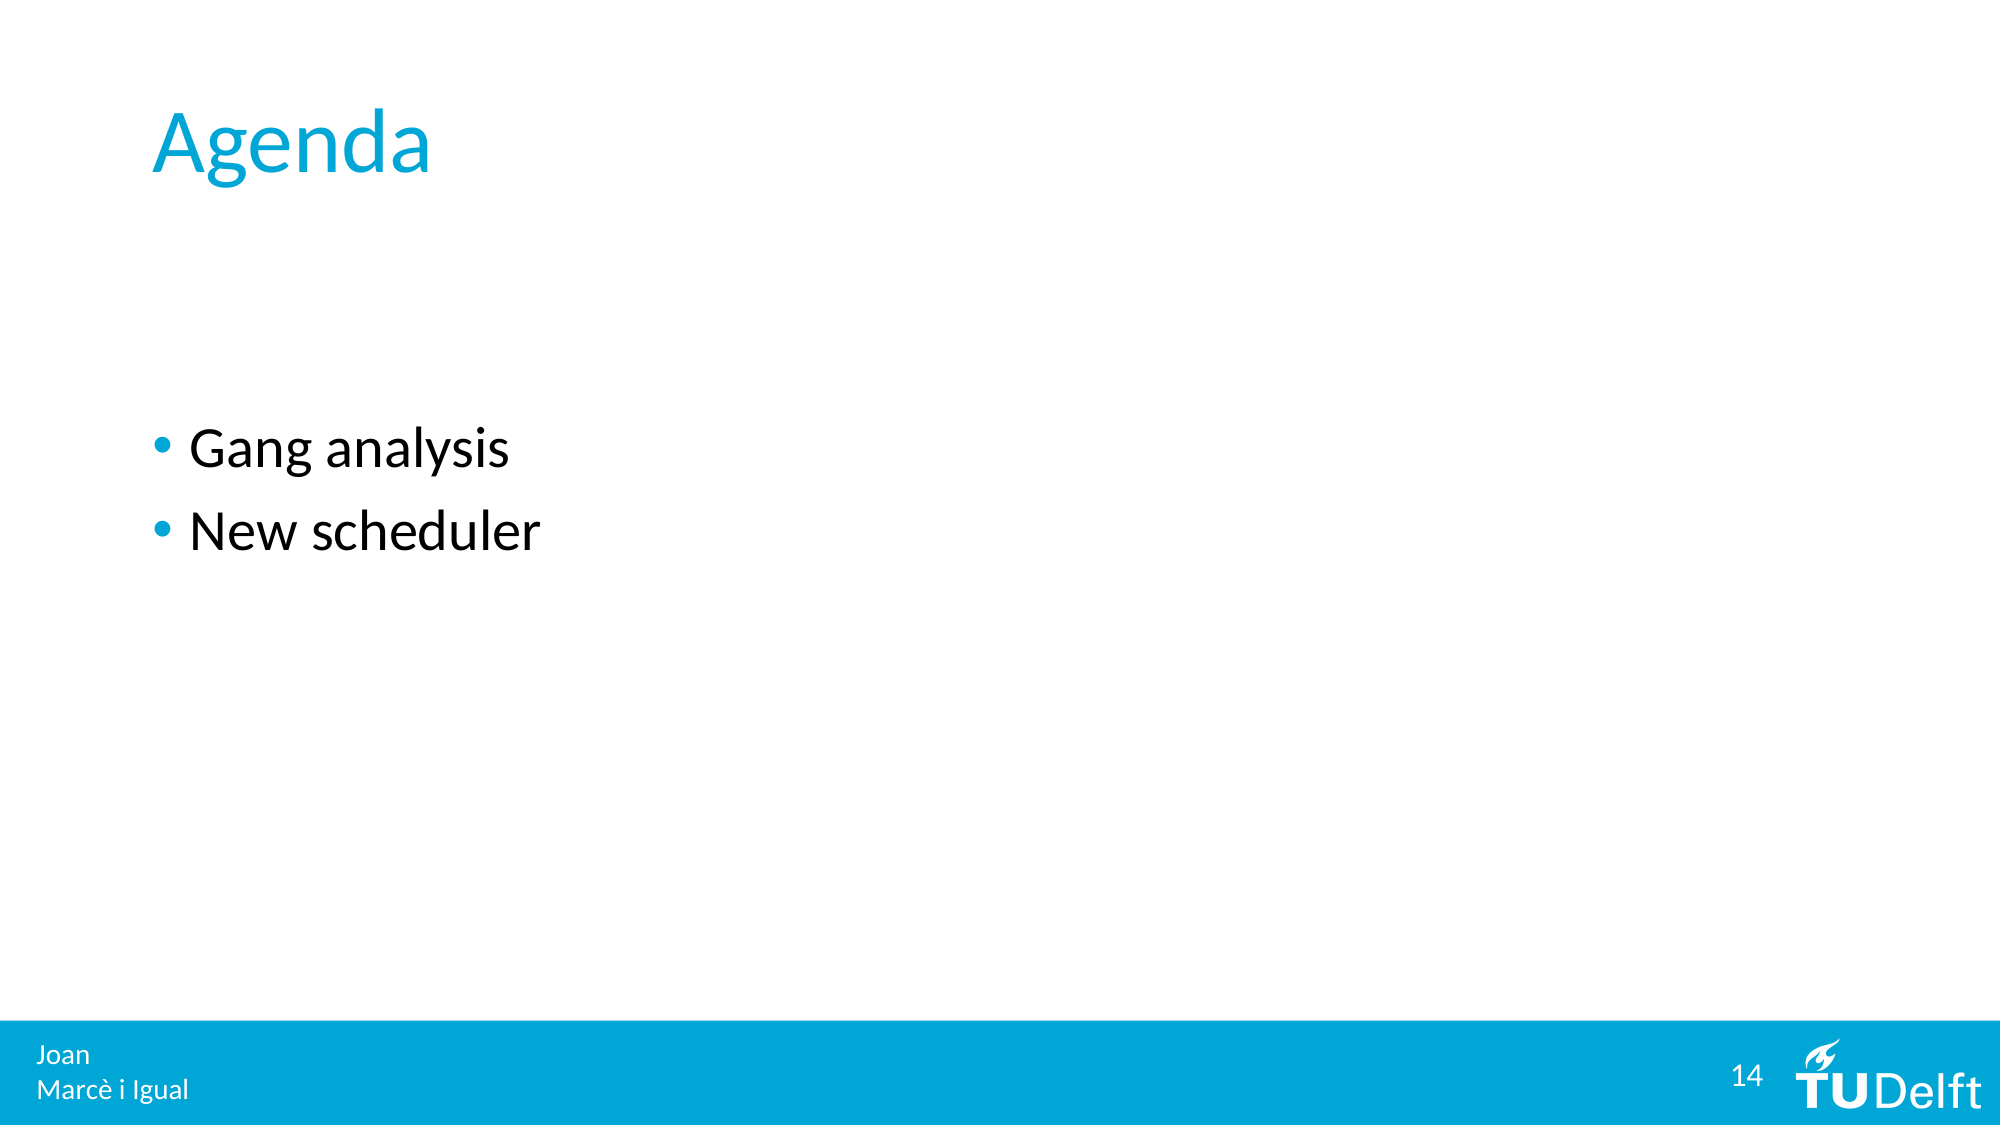

# Agenda
Gang analysis
New scheduler
14